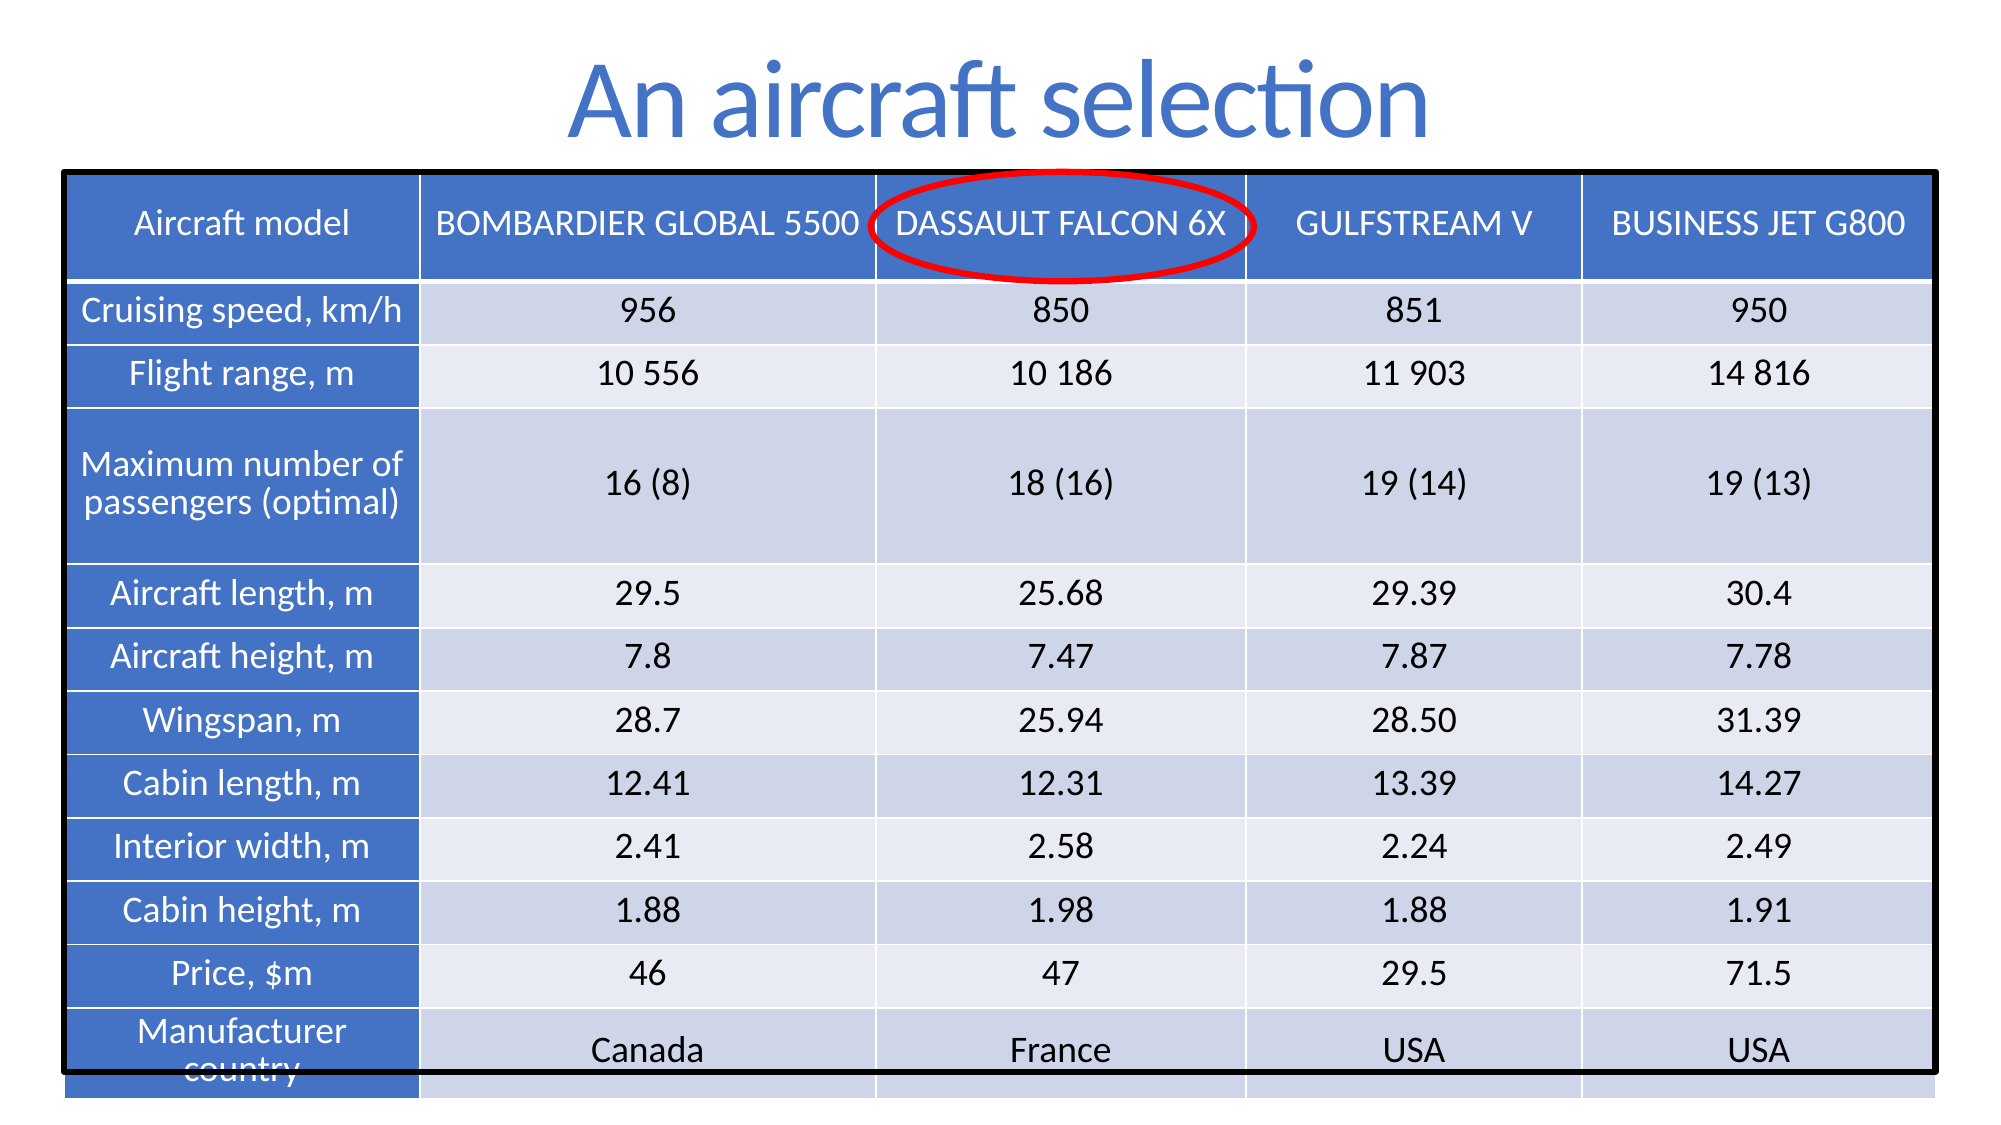

# An aircraft selection
| Aircraft model | BOMBARDIER GLOBAL 5500 | DASSAULT FALCON 6X | GULFSTREAM V | BUSINESS JET G800 |
| --- | --- | --- | --- | --- |
| Cruising speed, km/h | 956 | 850 | 851 | 950 |
| Flight range, m | 10 556 | 10 186 | 11 903 | 14 816 |
| Maximum number of passengers (optimal) | 16 (8) | 18 (16) | 19 (14) | 19 (13) |
| Aircraft length, m | 29.5 | 25.68 | 29.39 | 30.4 |
| Aircraft height, m | 7.8 | 7.47 | 7.87 | 7.78 |
| Wingspan, m | 28.7 | 25.94 | 28.50 | 31.39 |
| Cabin length, m | 12.41 | 12.31 | 13.39 | 14.27 |
| Interior width, m | 2.41 | 2.58 | 2.24 | 2.49 |
| Cabin height, m | 1.88 | 1.98 | 1.88 | 1.91 |
| Price, $m | 46 | 47 | 29.5 | 71.5 |
| Manufacturer country | Canada | France | USA | USA |